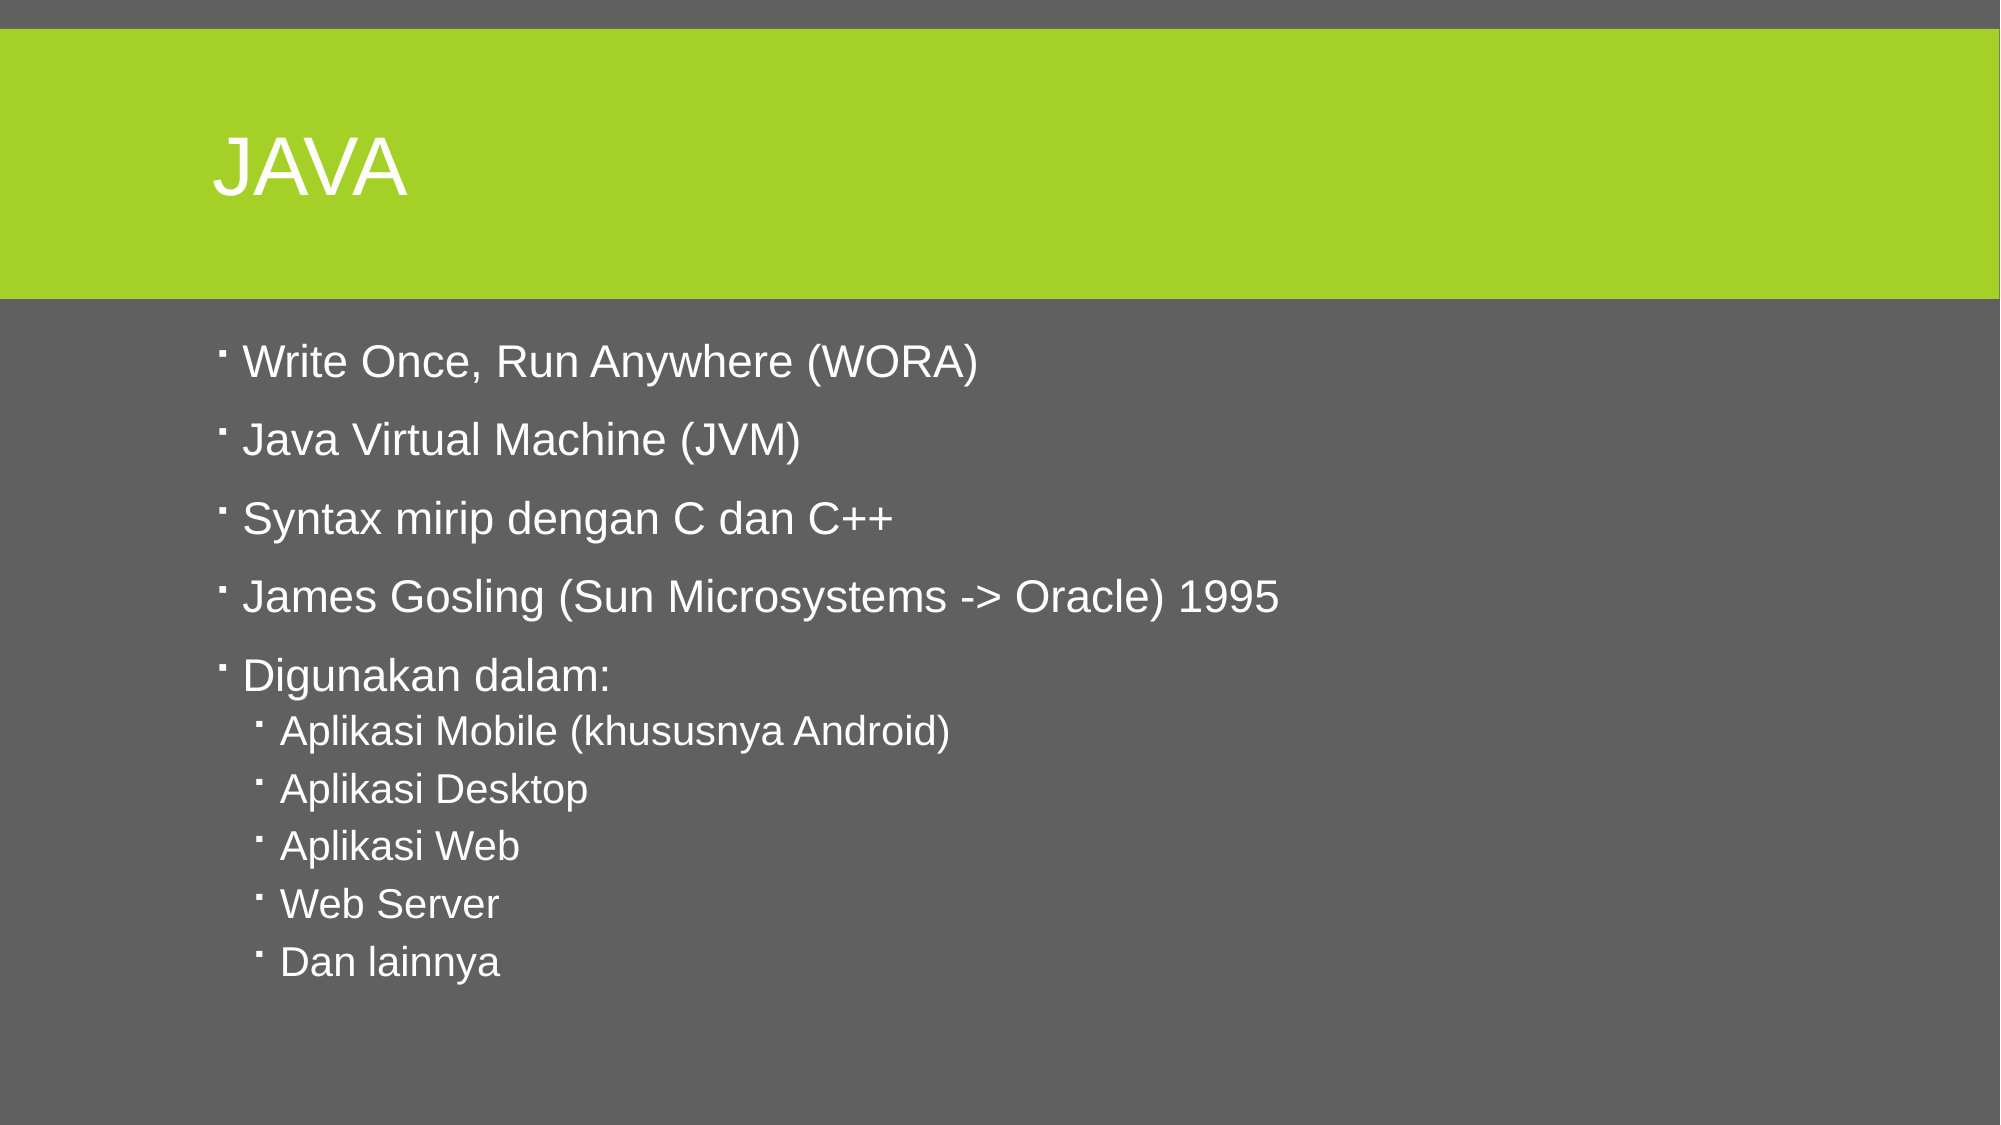

# Java
Write Once, Run Anywhere (WORA)
Java Virtual Machine (JVM)
Syntax mirip dengan C dan C++
James Gosling (Sun Microsystems -> Oracle) 1995
Digunakan dalam:
Aplikasi Mobile (khususnya Android)
Aplikasi Desktop
Aplikasi Web
Web Server
Dan lainnya